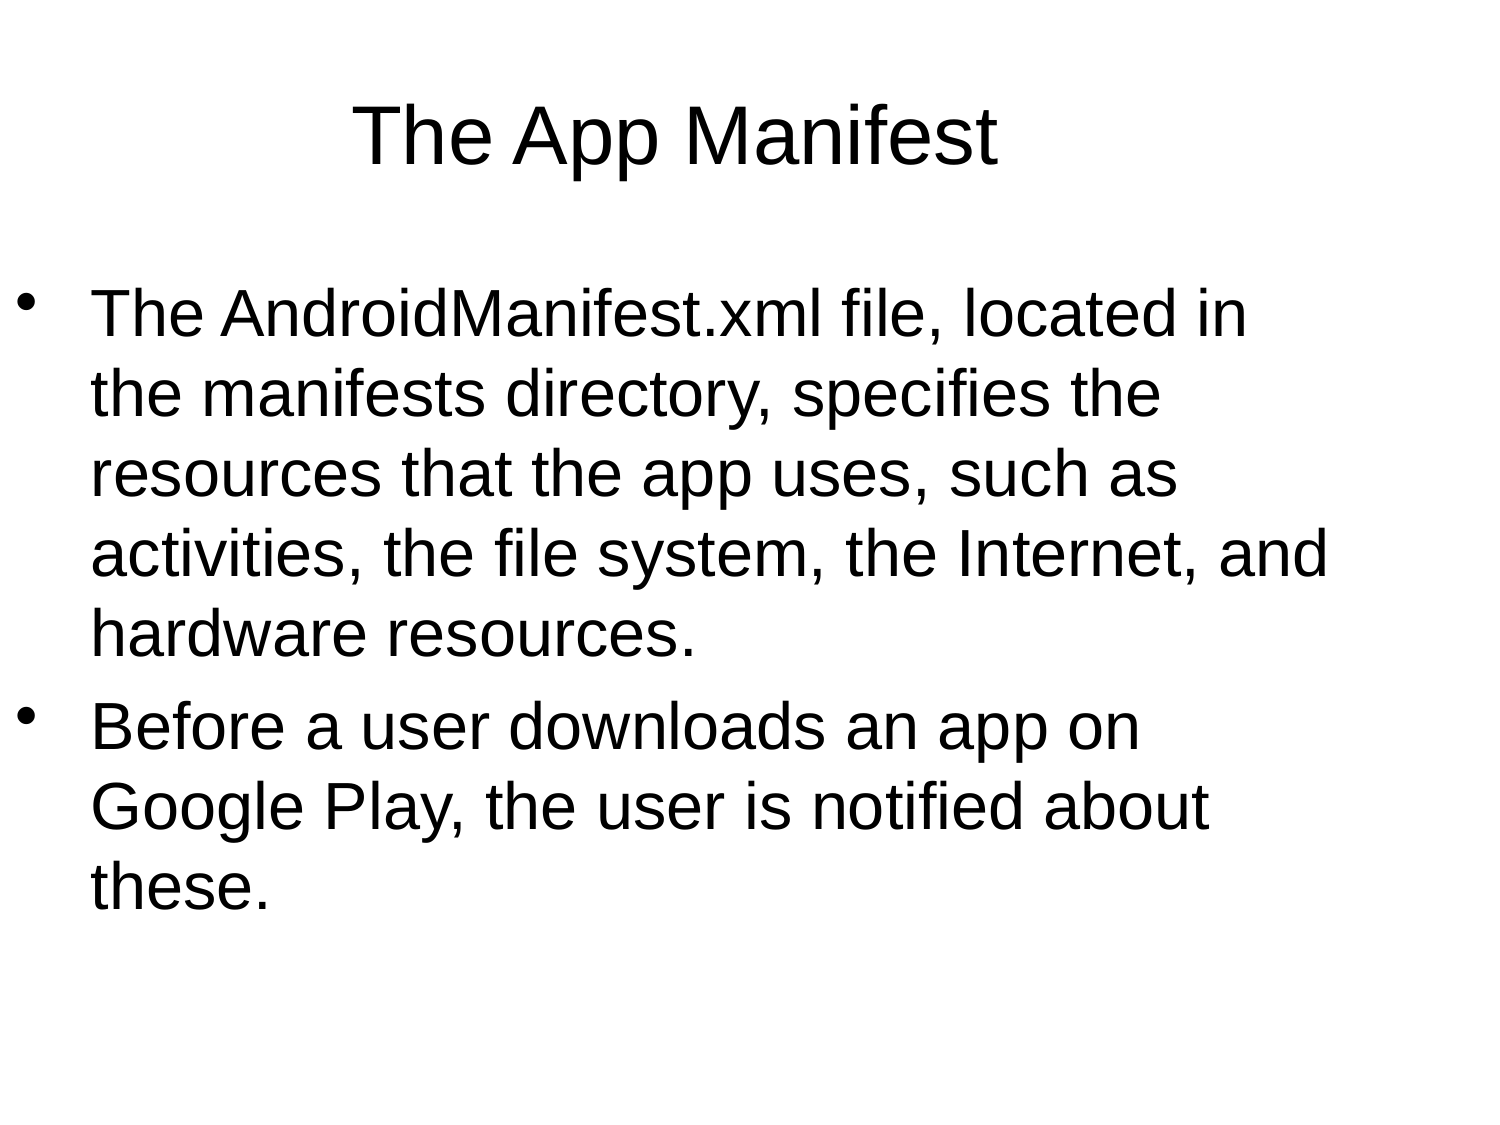

The App Manifest
The AndroidManifest.xml file, located in the manifests directory, specifies the resources that the app uses, such as activities, the file system, the Internet, and hardware resources.
Before a user downloads an app on Google Play, the user is notified about these.